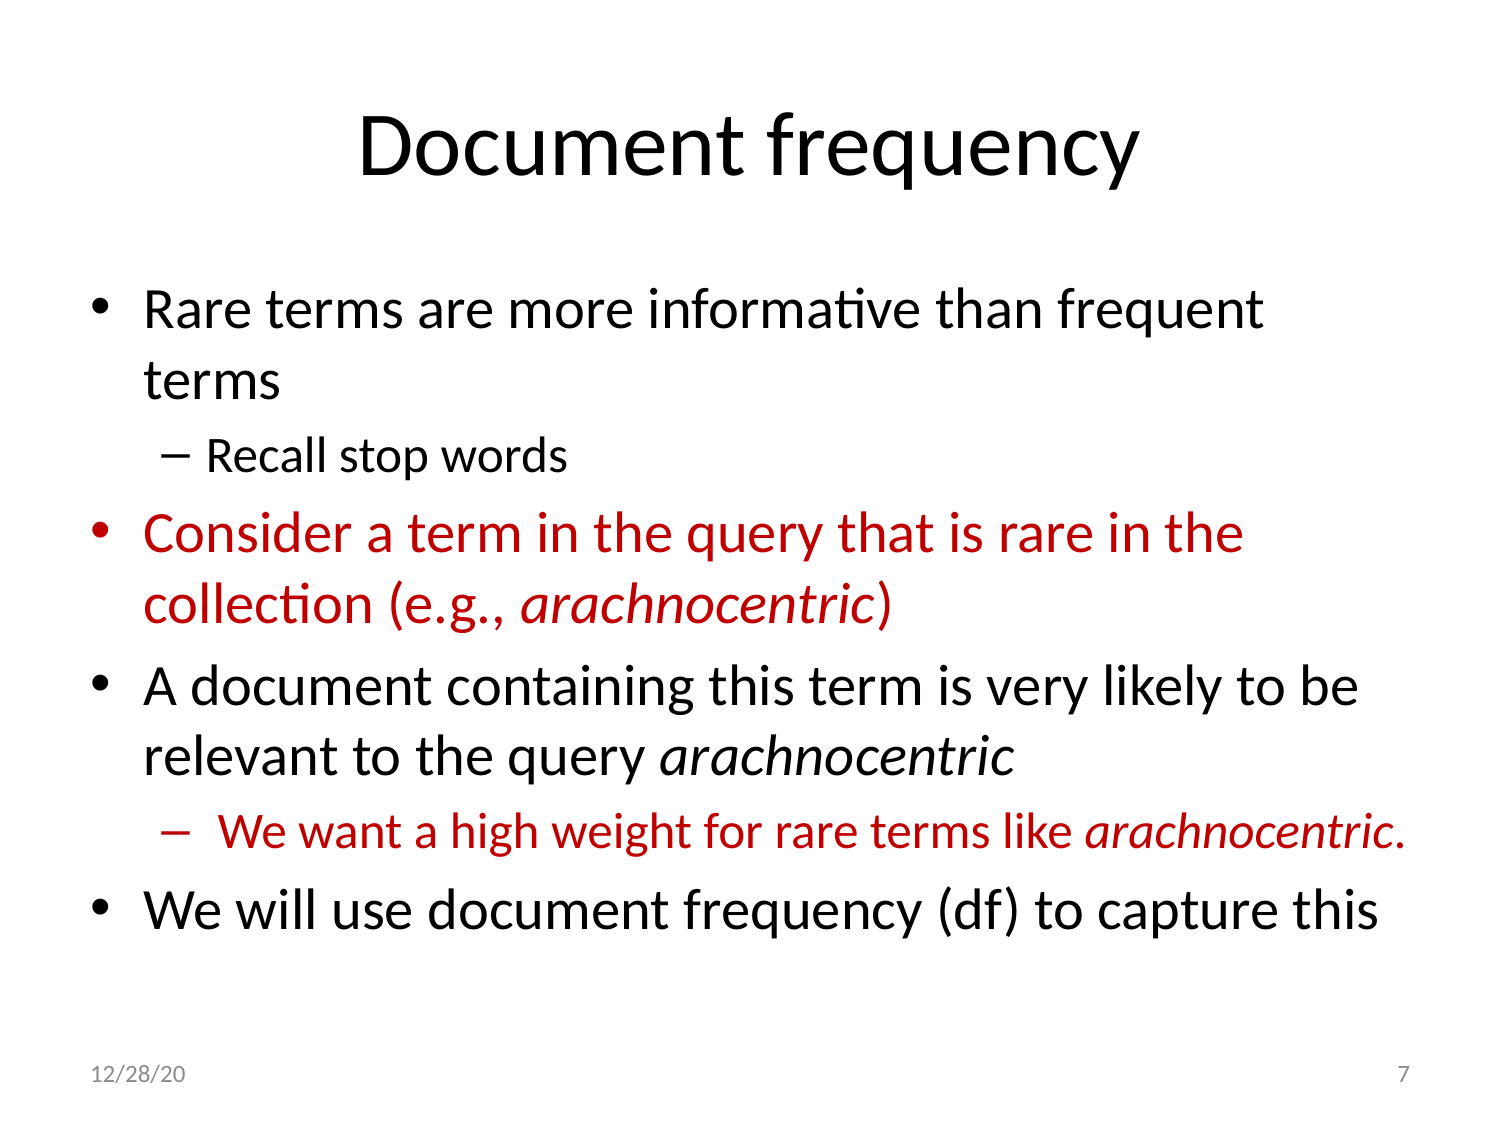

# Document frequency
Rare terms are more informative than frequent terms
Recall stop words
Consider a term in the query that is rare in the collection (e.g., arachnocentric)
A document containing this term is very likely to be relevant to the query arachnocentric
 We want a high weight for rare terms like arachnocentric.
We will use document frequency (df) to capture this

12/28/20
7